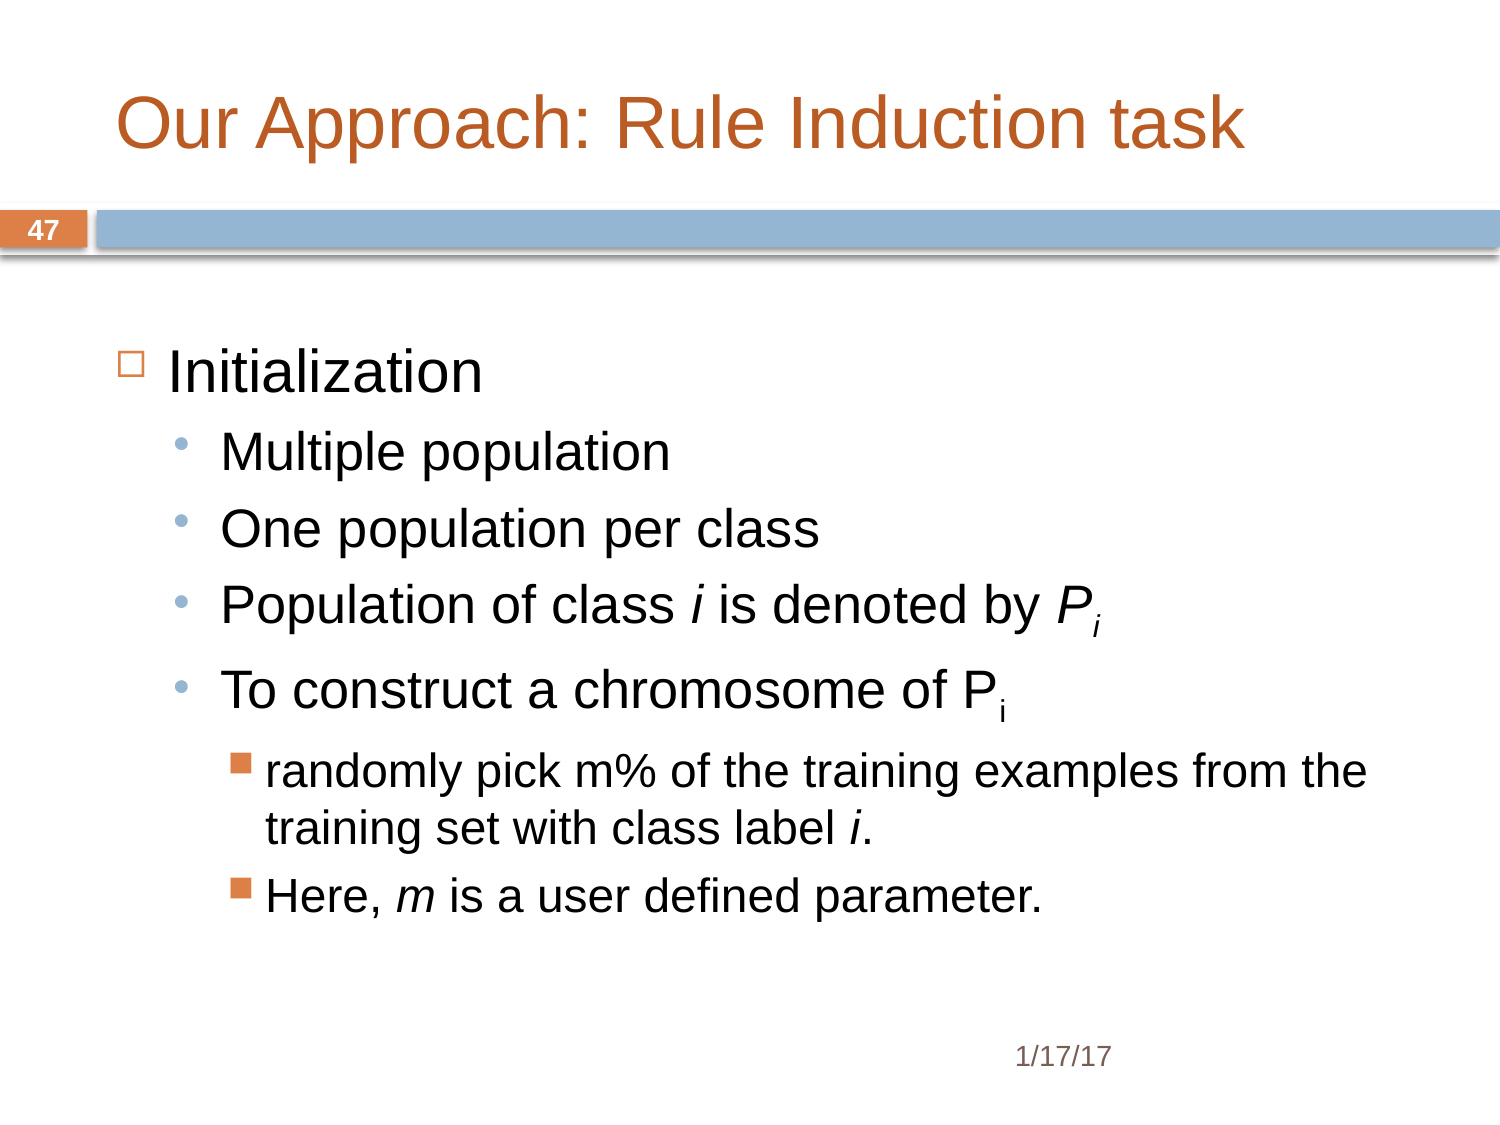

# Our Approach: Rule Induction task
47
Initialization
Multiple population
One population per class
Population of class i is denoted by Pi
To construct a chromosome of Pi
randomly pick m% of the training examples from the training set with class label i.
Here, m is a user defined parameter.
1/17/17